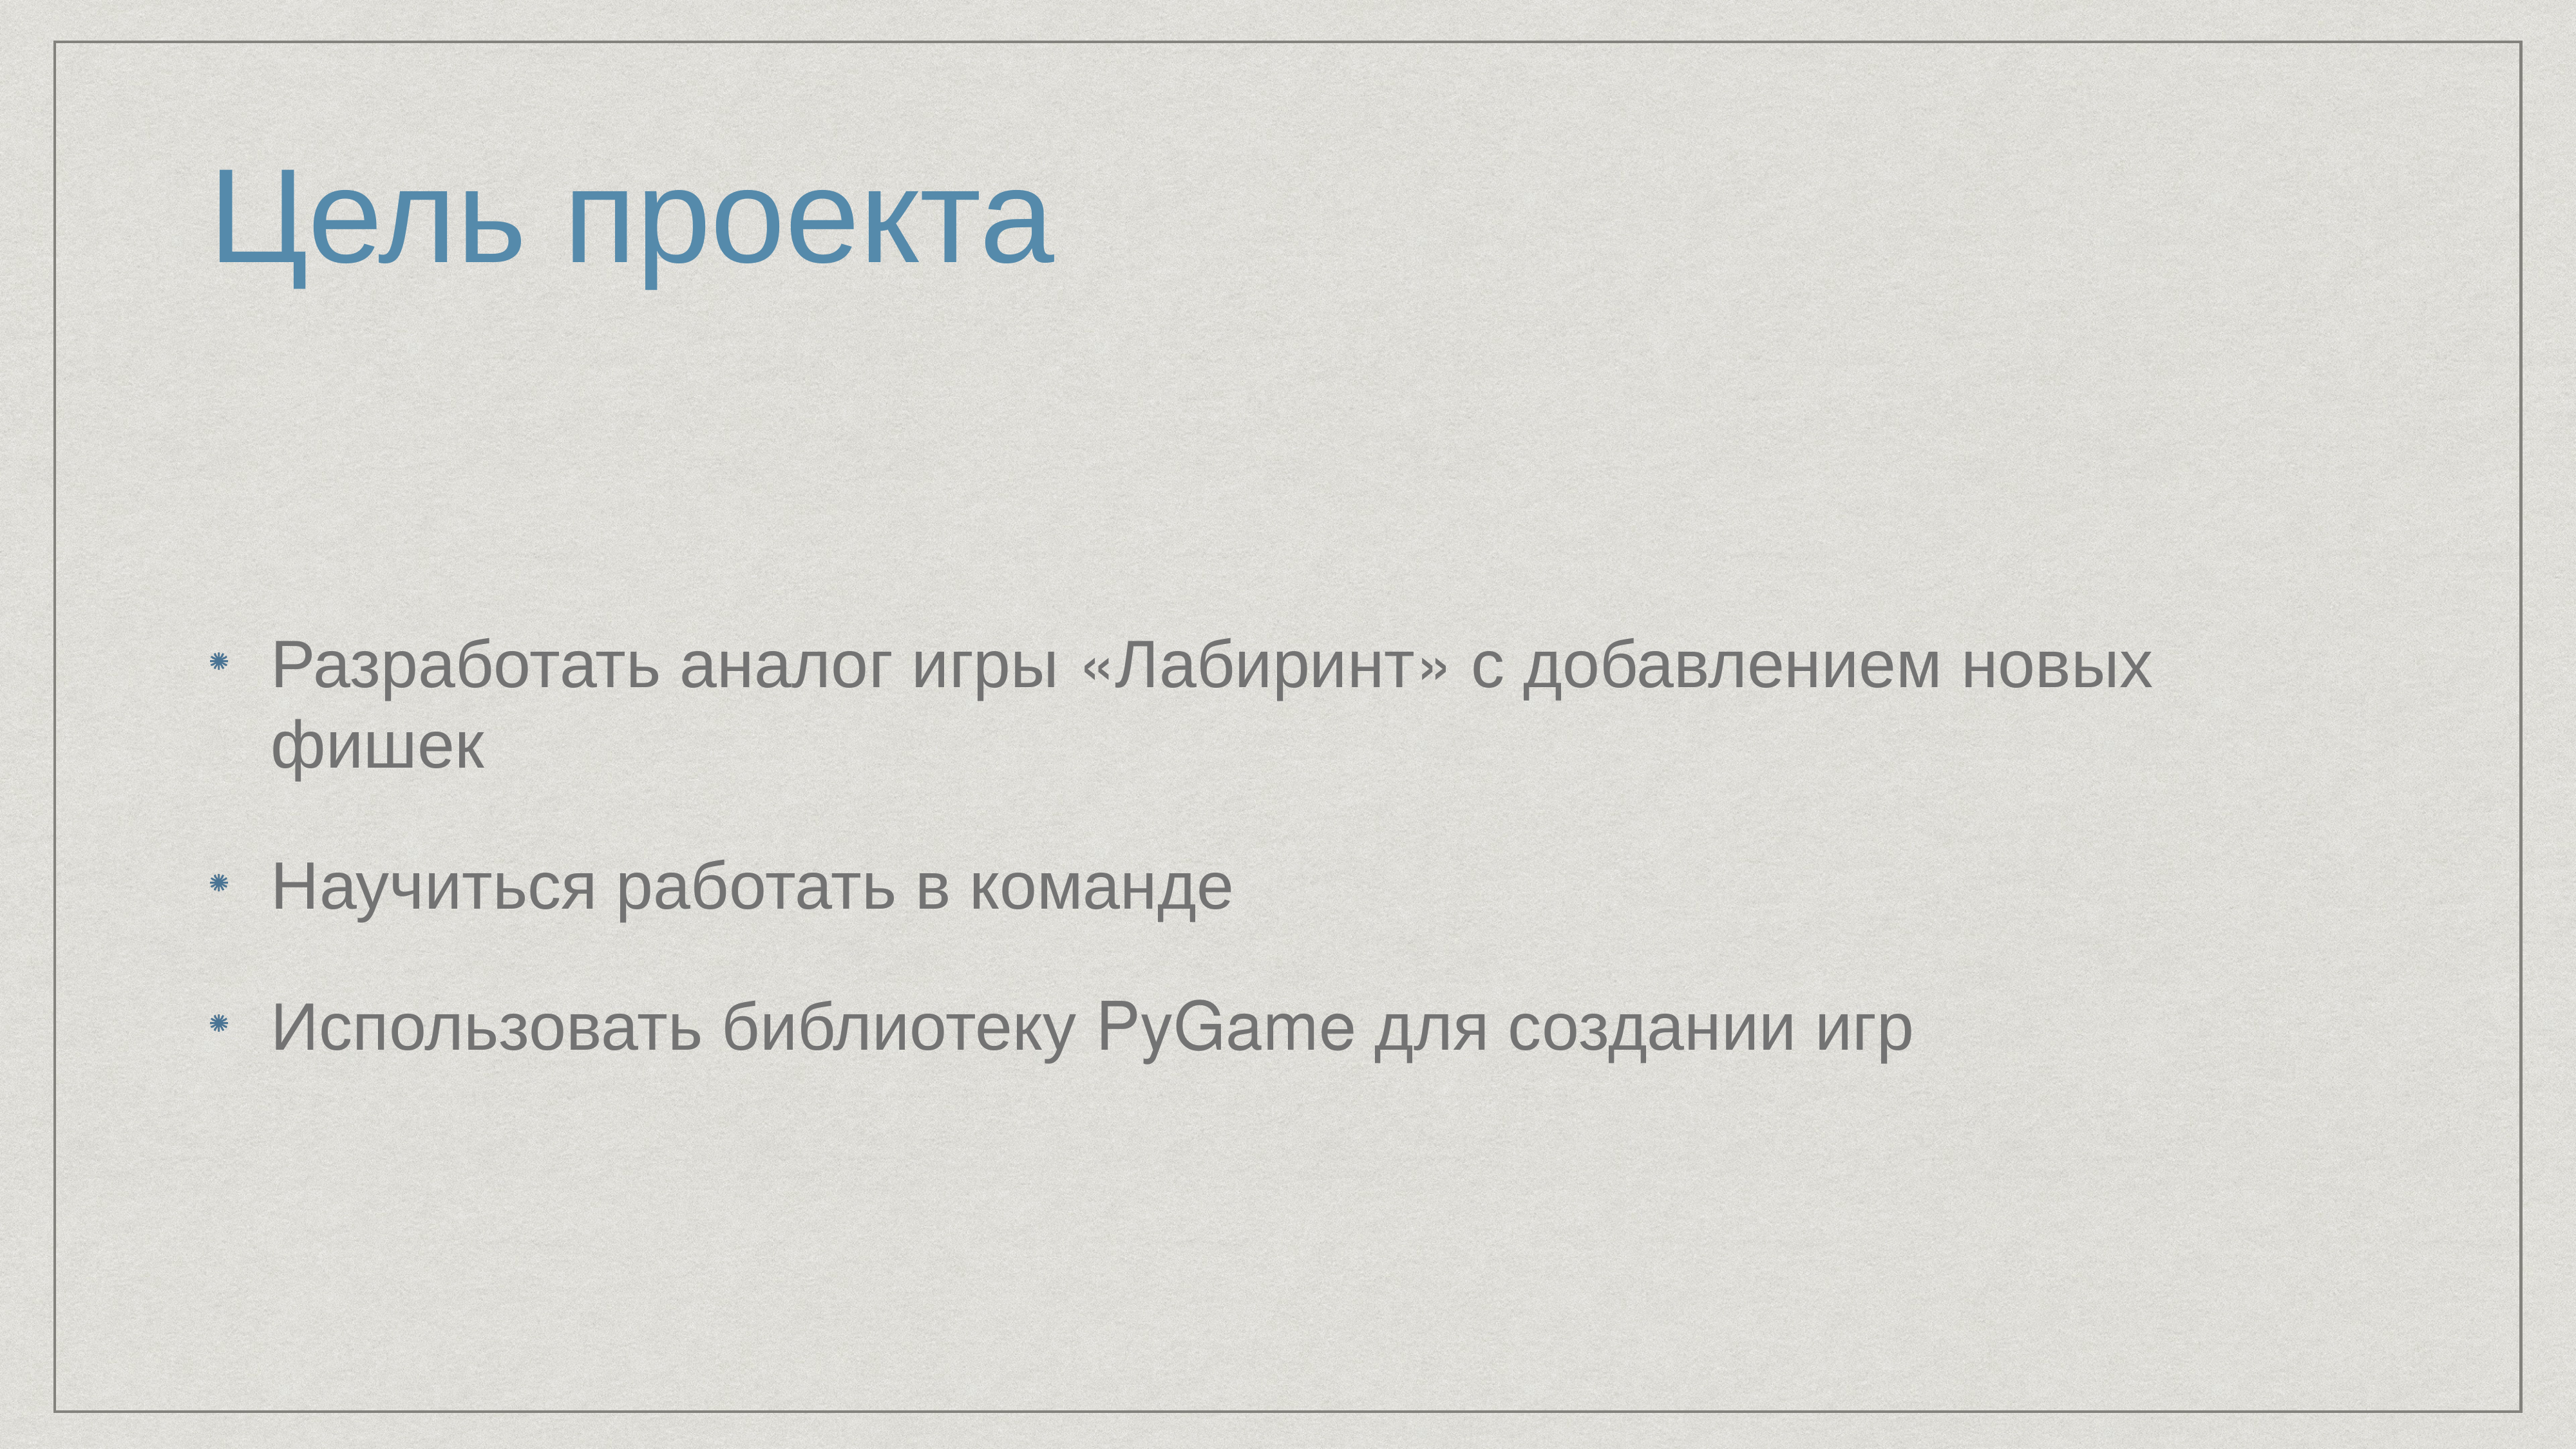

# Цель проекта
Разработать аналог игры «Лабиринт» с добавлением новых фишек
Научиться работать в команде
Использовать библиотеку PyGame для создании игр